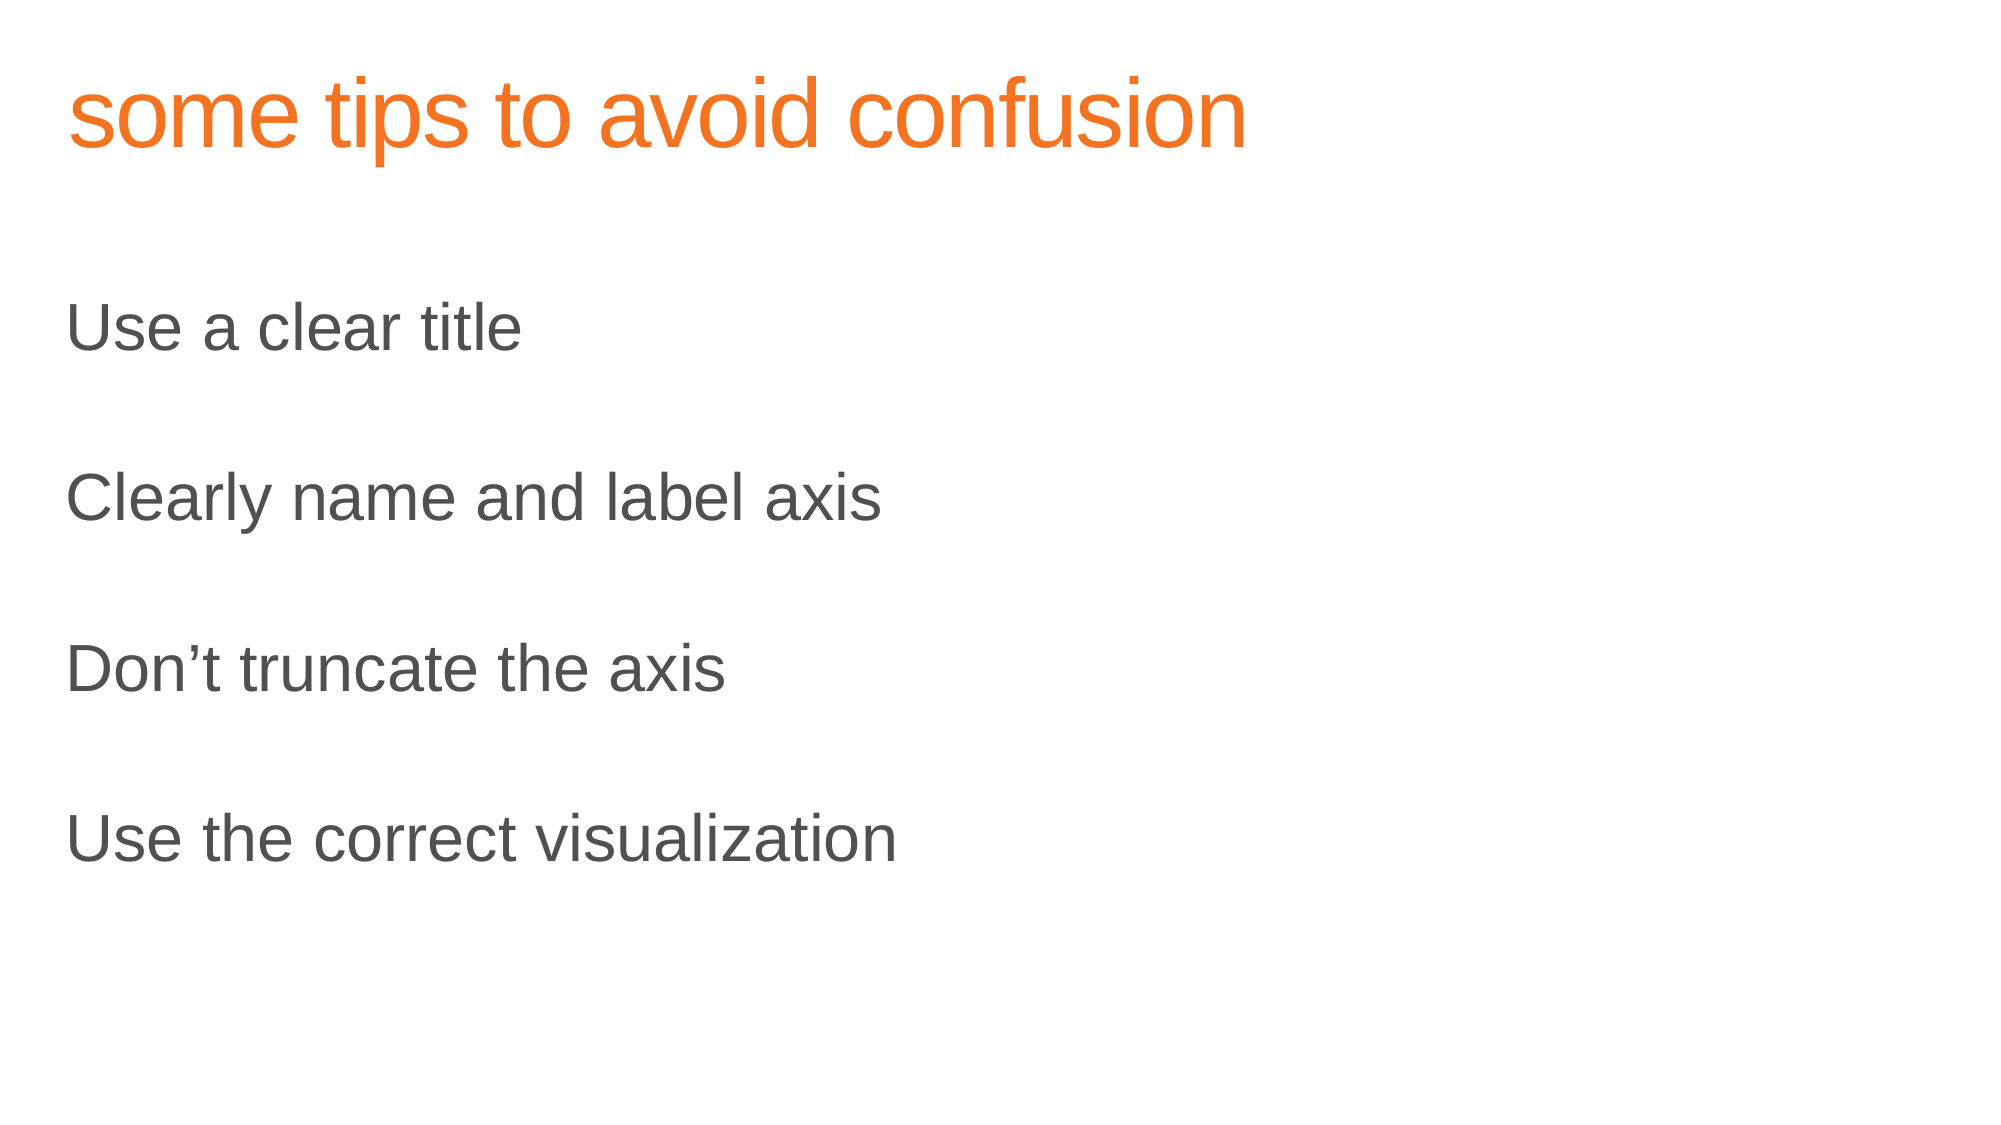

# some tips to avoid confusion
Use a clear title

Clearly name and label axis

Don’t truncate the axis

Use the correct visualization